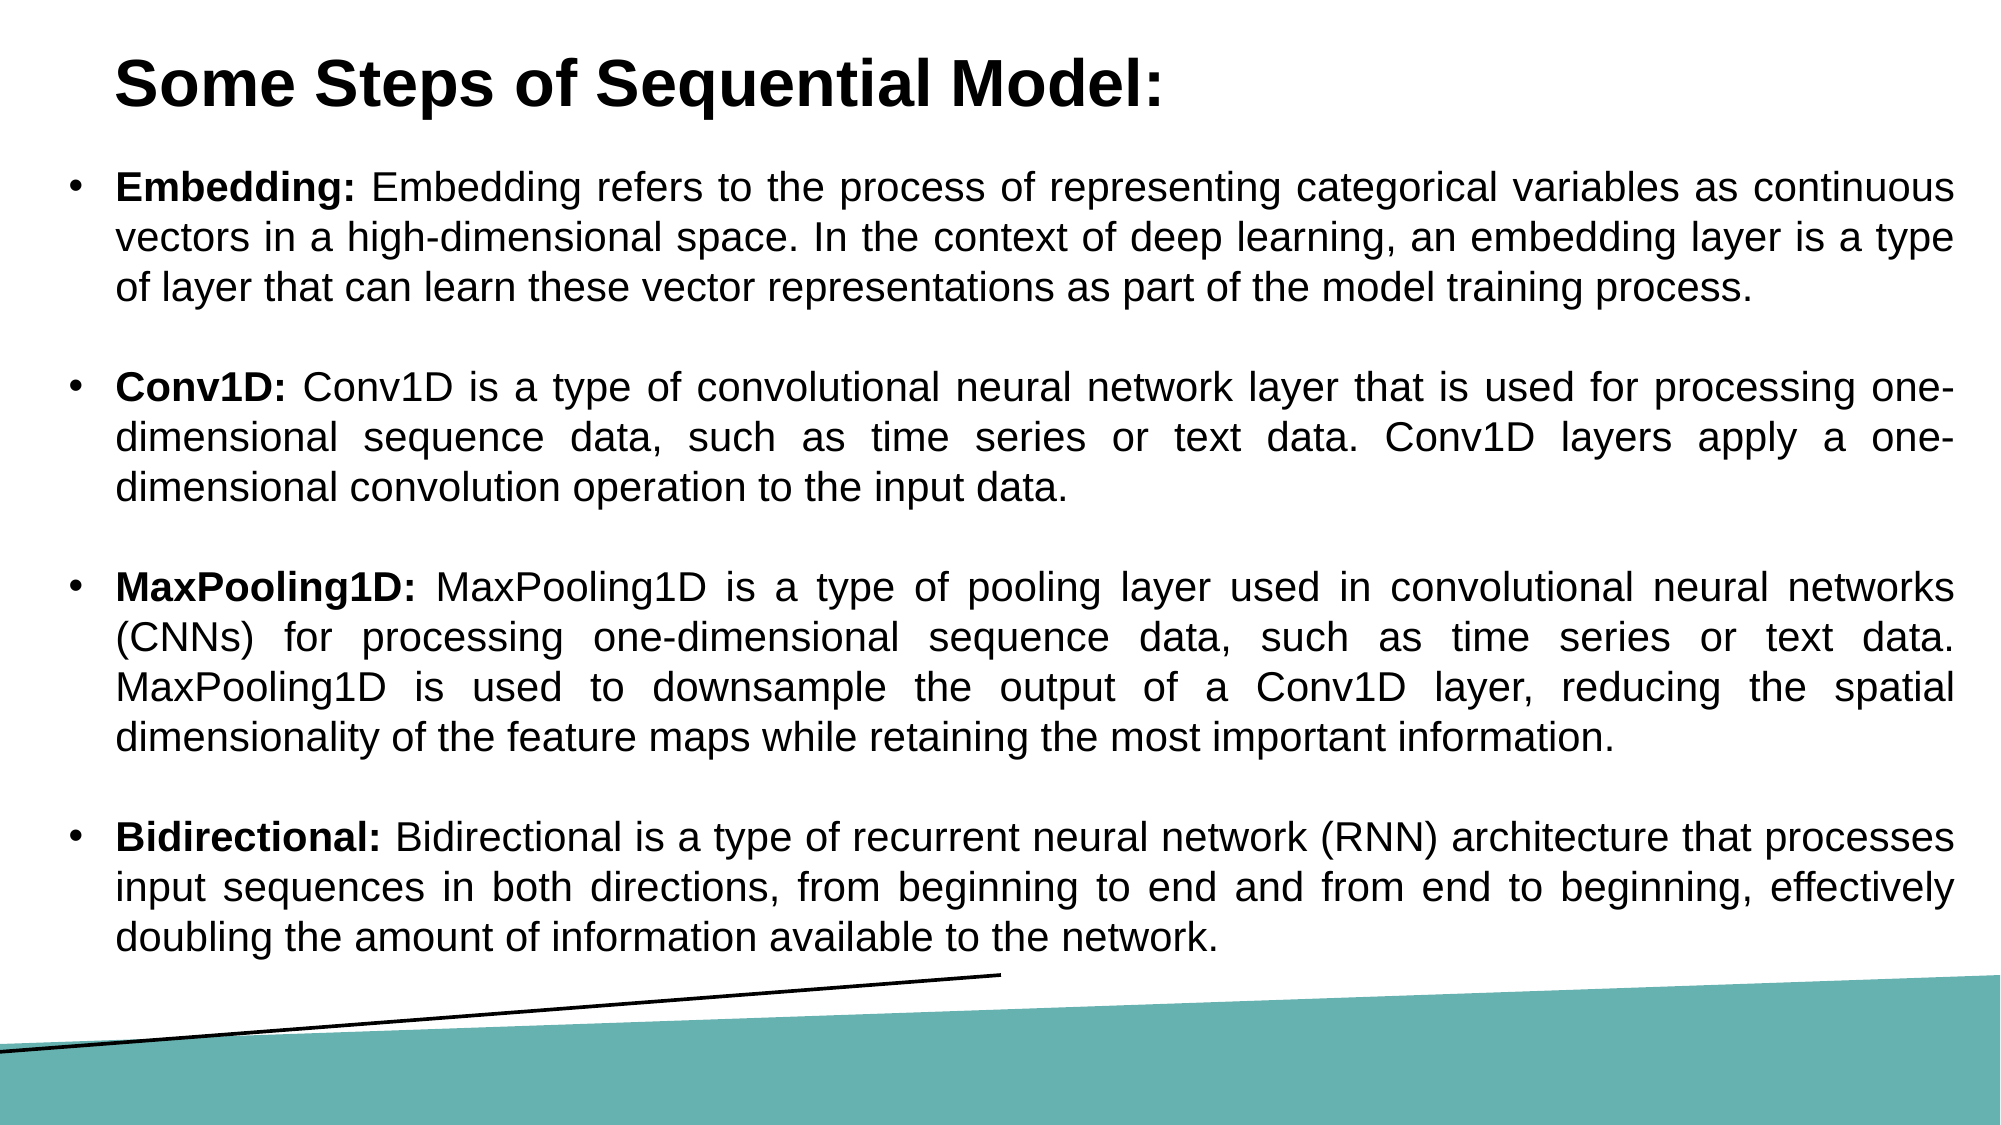

Some Steps of Sequential Model:
Embedding: Embedding refers to the process of representing categorical variables as continuous vectors in a high-dimensional space. In the context of deep learning, an embedding layer is a type of layer that can learn these vector representations as part of the model training process.

Conv1D: Conv1D is a type of convolutional neural network layer that is used for processing one-dimensional sequence data, such as time series or text data. Conv1D layers apply a one-dimensional convolution operation to the input data.

MaxPooling1D: MaxPooling1D is a type of pooling layer used in convolutional neural networks (CNNs) for processing one-dimensional sequence data, such as time series or text data. MaxPooling1D is used to downsample the output of a Conv1D layer, reducing the spatial dimensionality of the feature maps while retaining the most important information.

Bidirectional: Bidirectional is a type of recurrent neural network (RNN) architecture that processes input sequences in both directions, from beginning to end and from end to beginning, effectively doubling the amount of information available to the network.